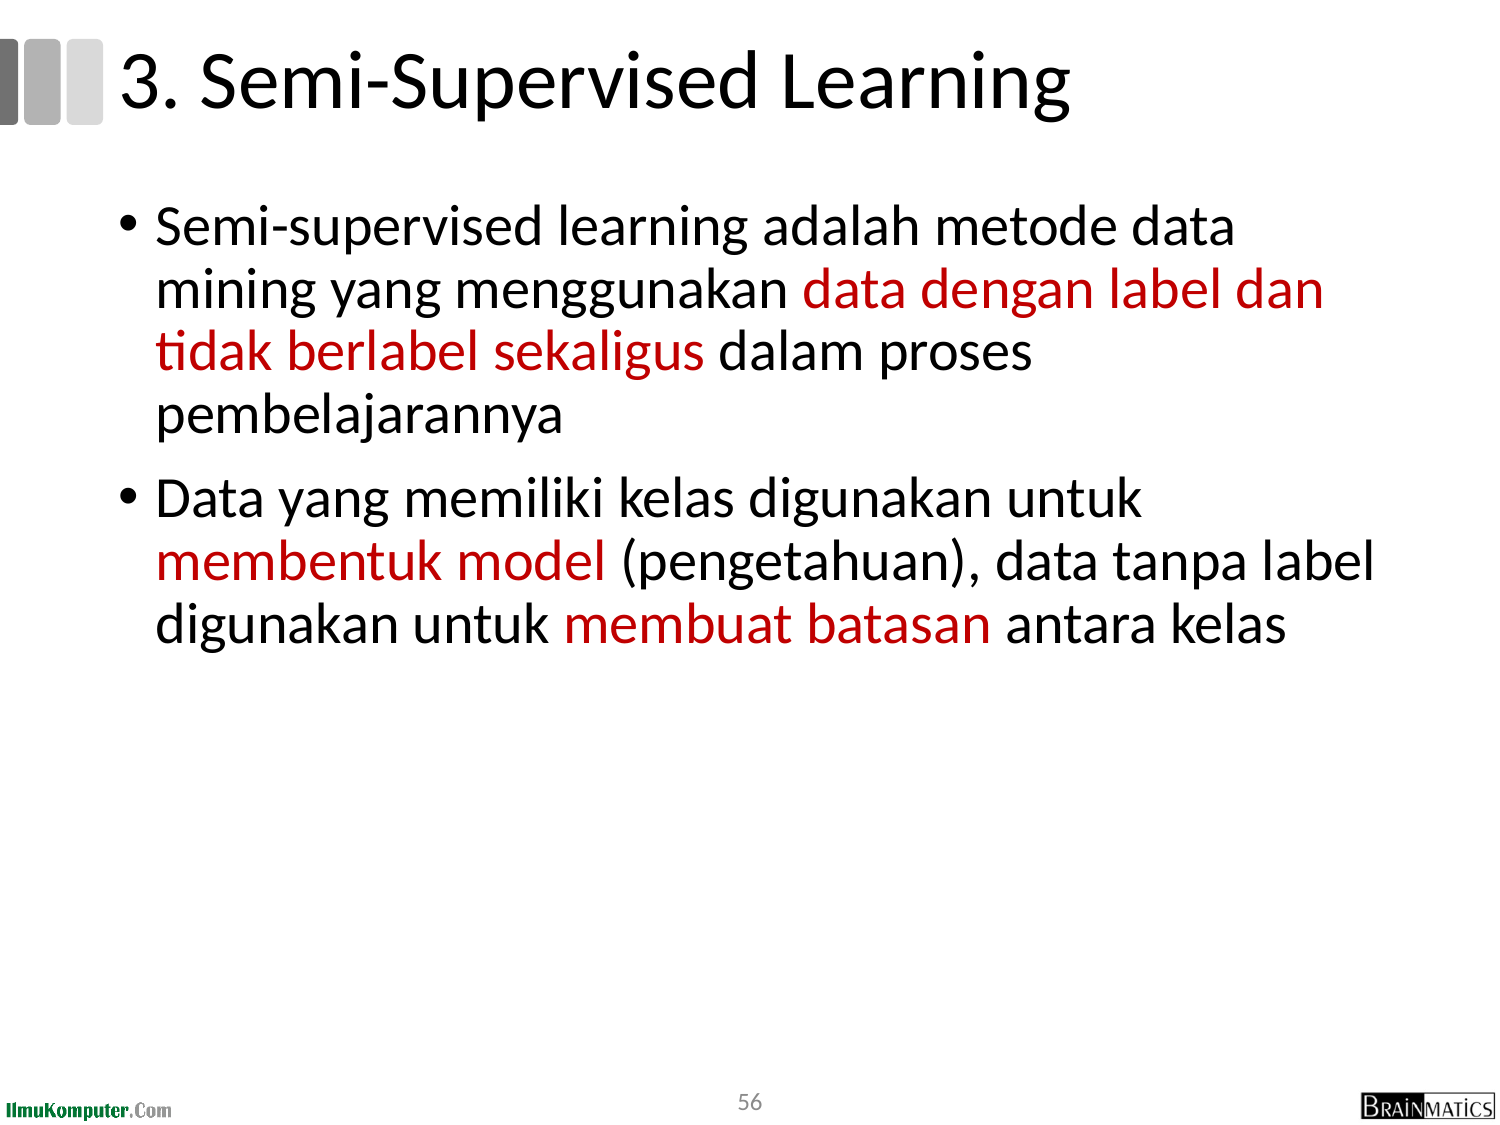

# 3. Semi-Supervised Learning
Semi-supervised learning adalah metode data mining yang menggunakan data dengan label dan tidak berlabel sekaligus dalam proses pembelajarannya
Data yang memiliki kelas digunakan untuk membentuk model (pengetahuan), data tanpa label digunakan untuk membuat batasan antara kelas
56